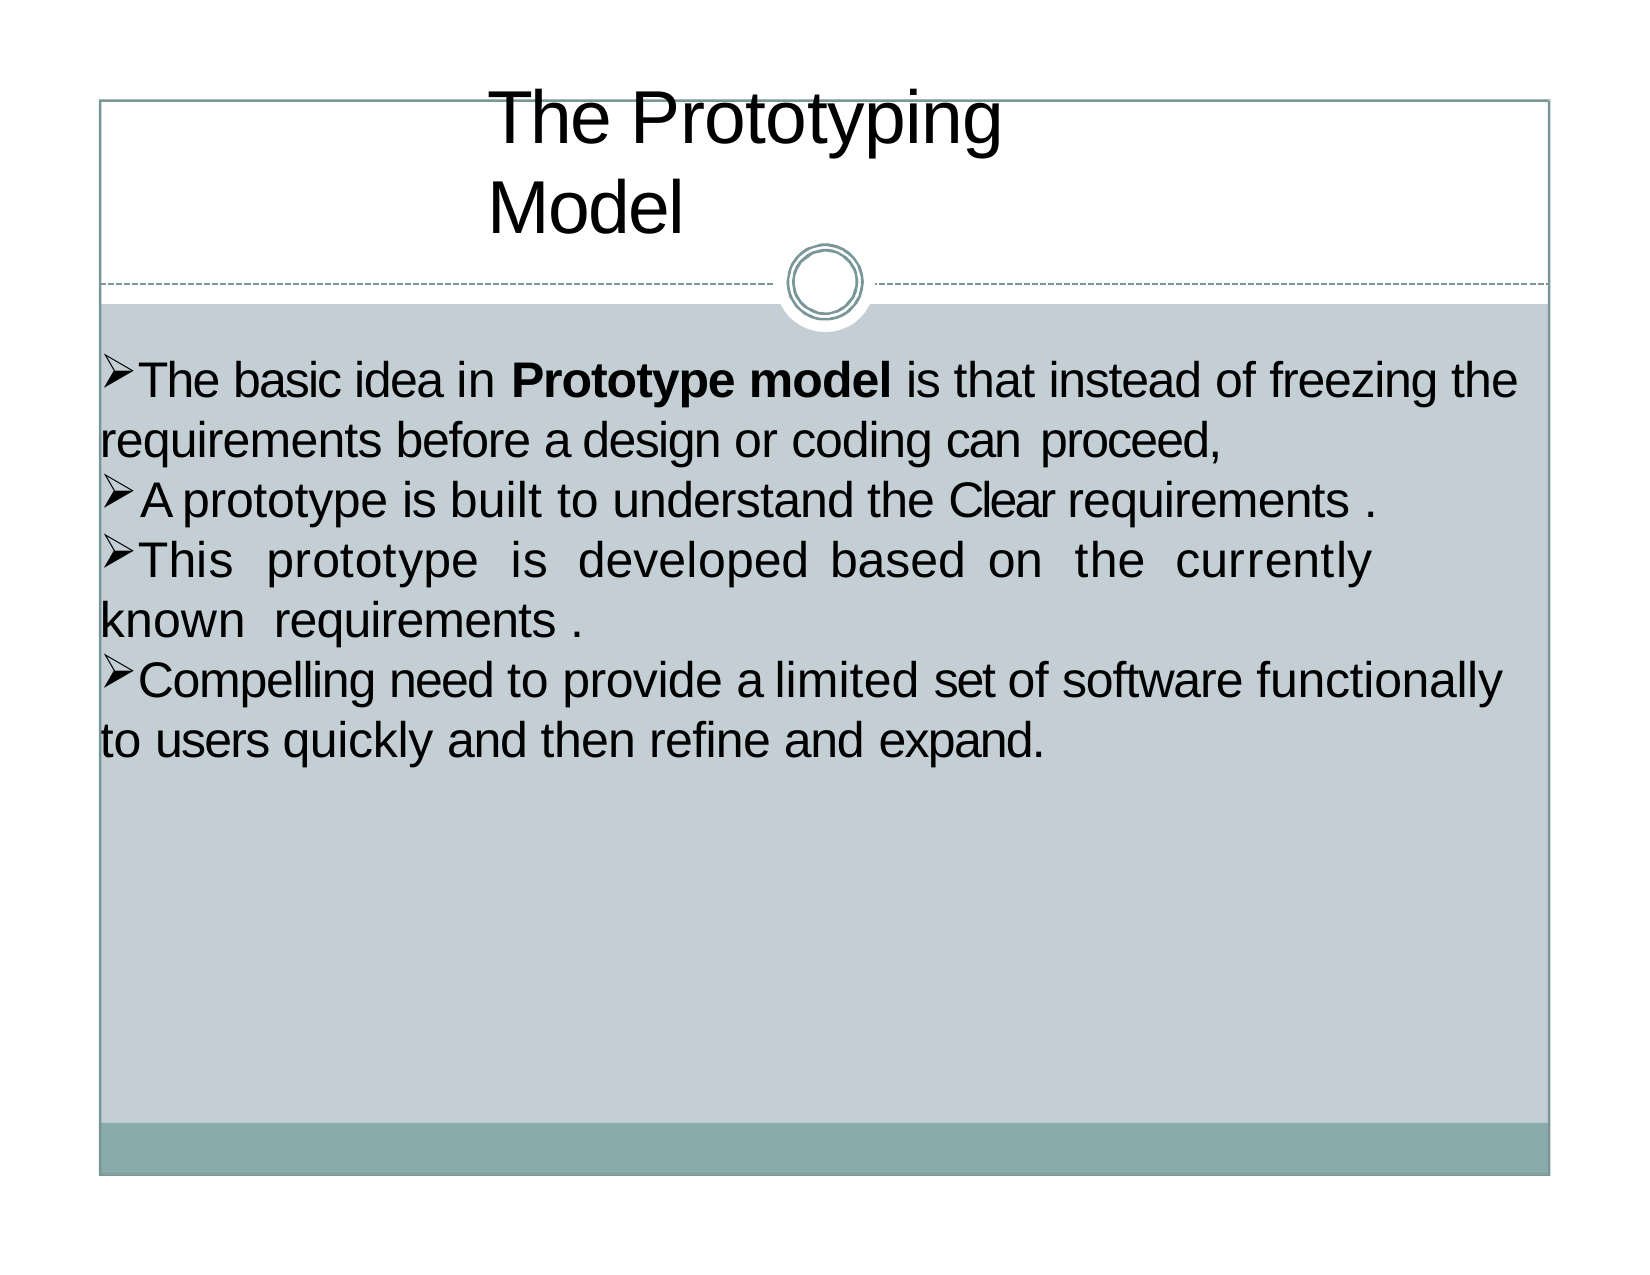

# The Prototyping Model

The basic idea in Prototype model is that instead of freezing the  requirements before a design or coding can proceed,
A prototype is built to understand the Clear requirements .
This	prototype	is	developed	based	on	the	currently	known  requirements .
Compelling need to provide a limited set of software functionally  to users quickly and then refine and expand.